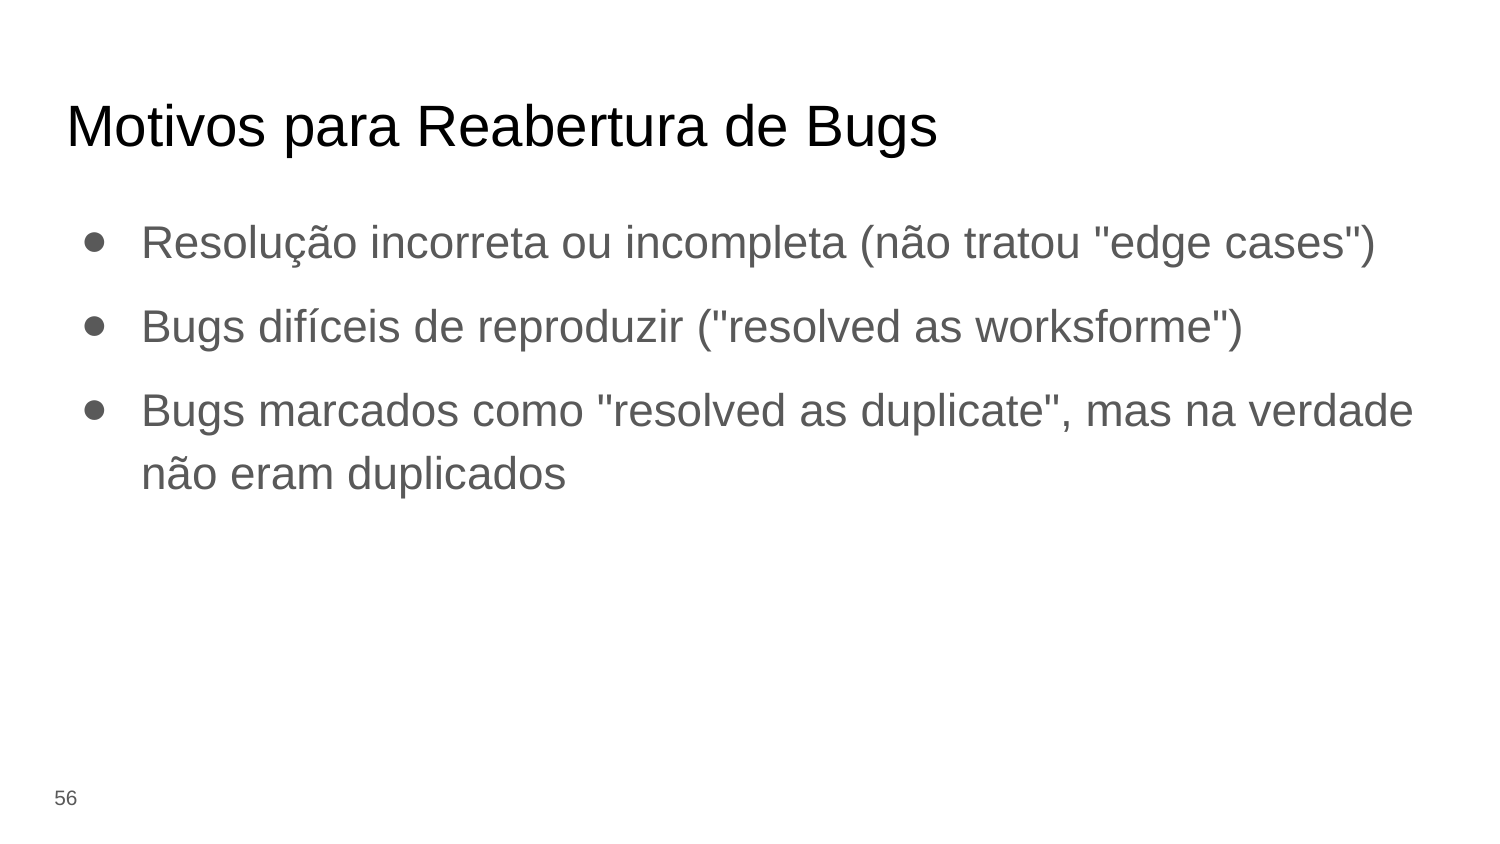

# Motivos para Reabertura de Bugs
Resolução incorreta ou incompleta (não tratou "edge cases")
Bugs difíceis de reproduzir ("resolved as worksforme")
Bugs marcados como "resolved as duplicate", mas na verdade não eram duplicados
56